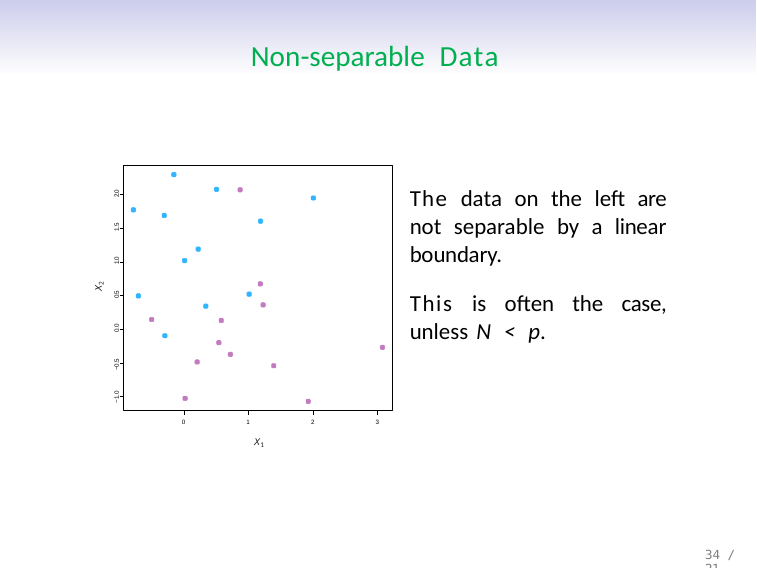

# Non-separable Data

The data on the left are not separable by a linear boundary.
This  is  often  the  case, unless N < p.
X2
−1.0  −0.5	0.0	0.5	1.0	1.5	2.0
0
1
2
3
X1
34 / 21